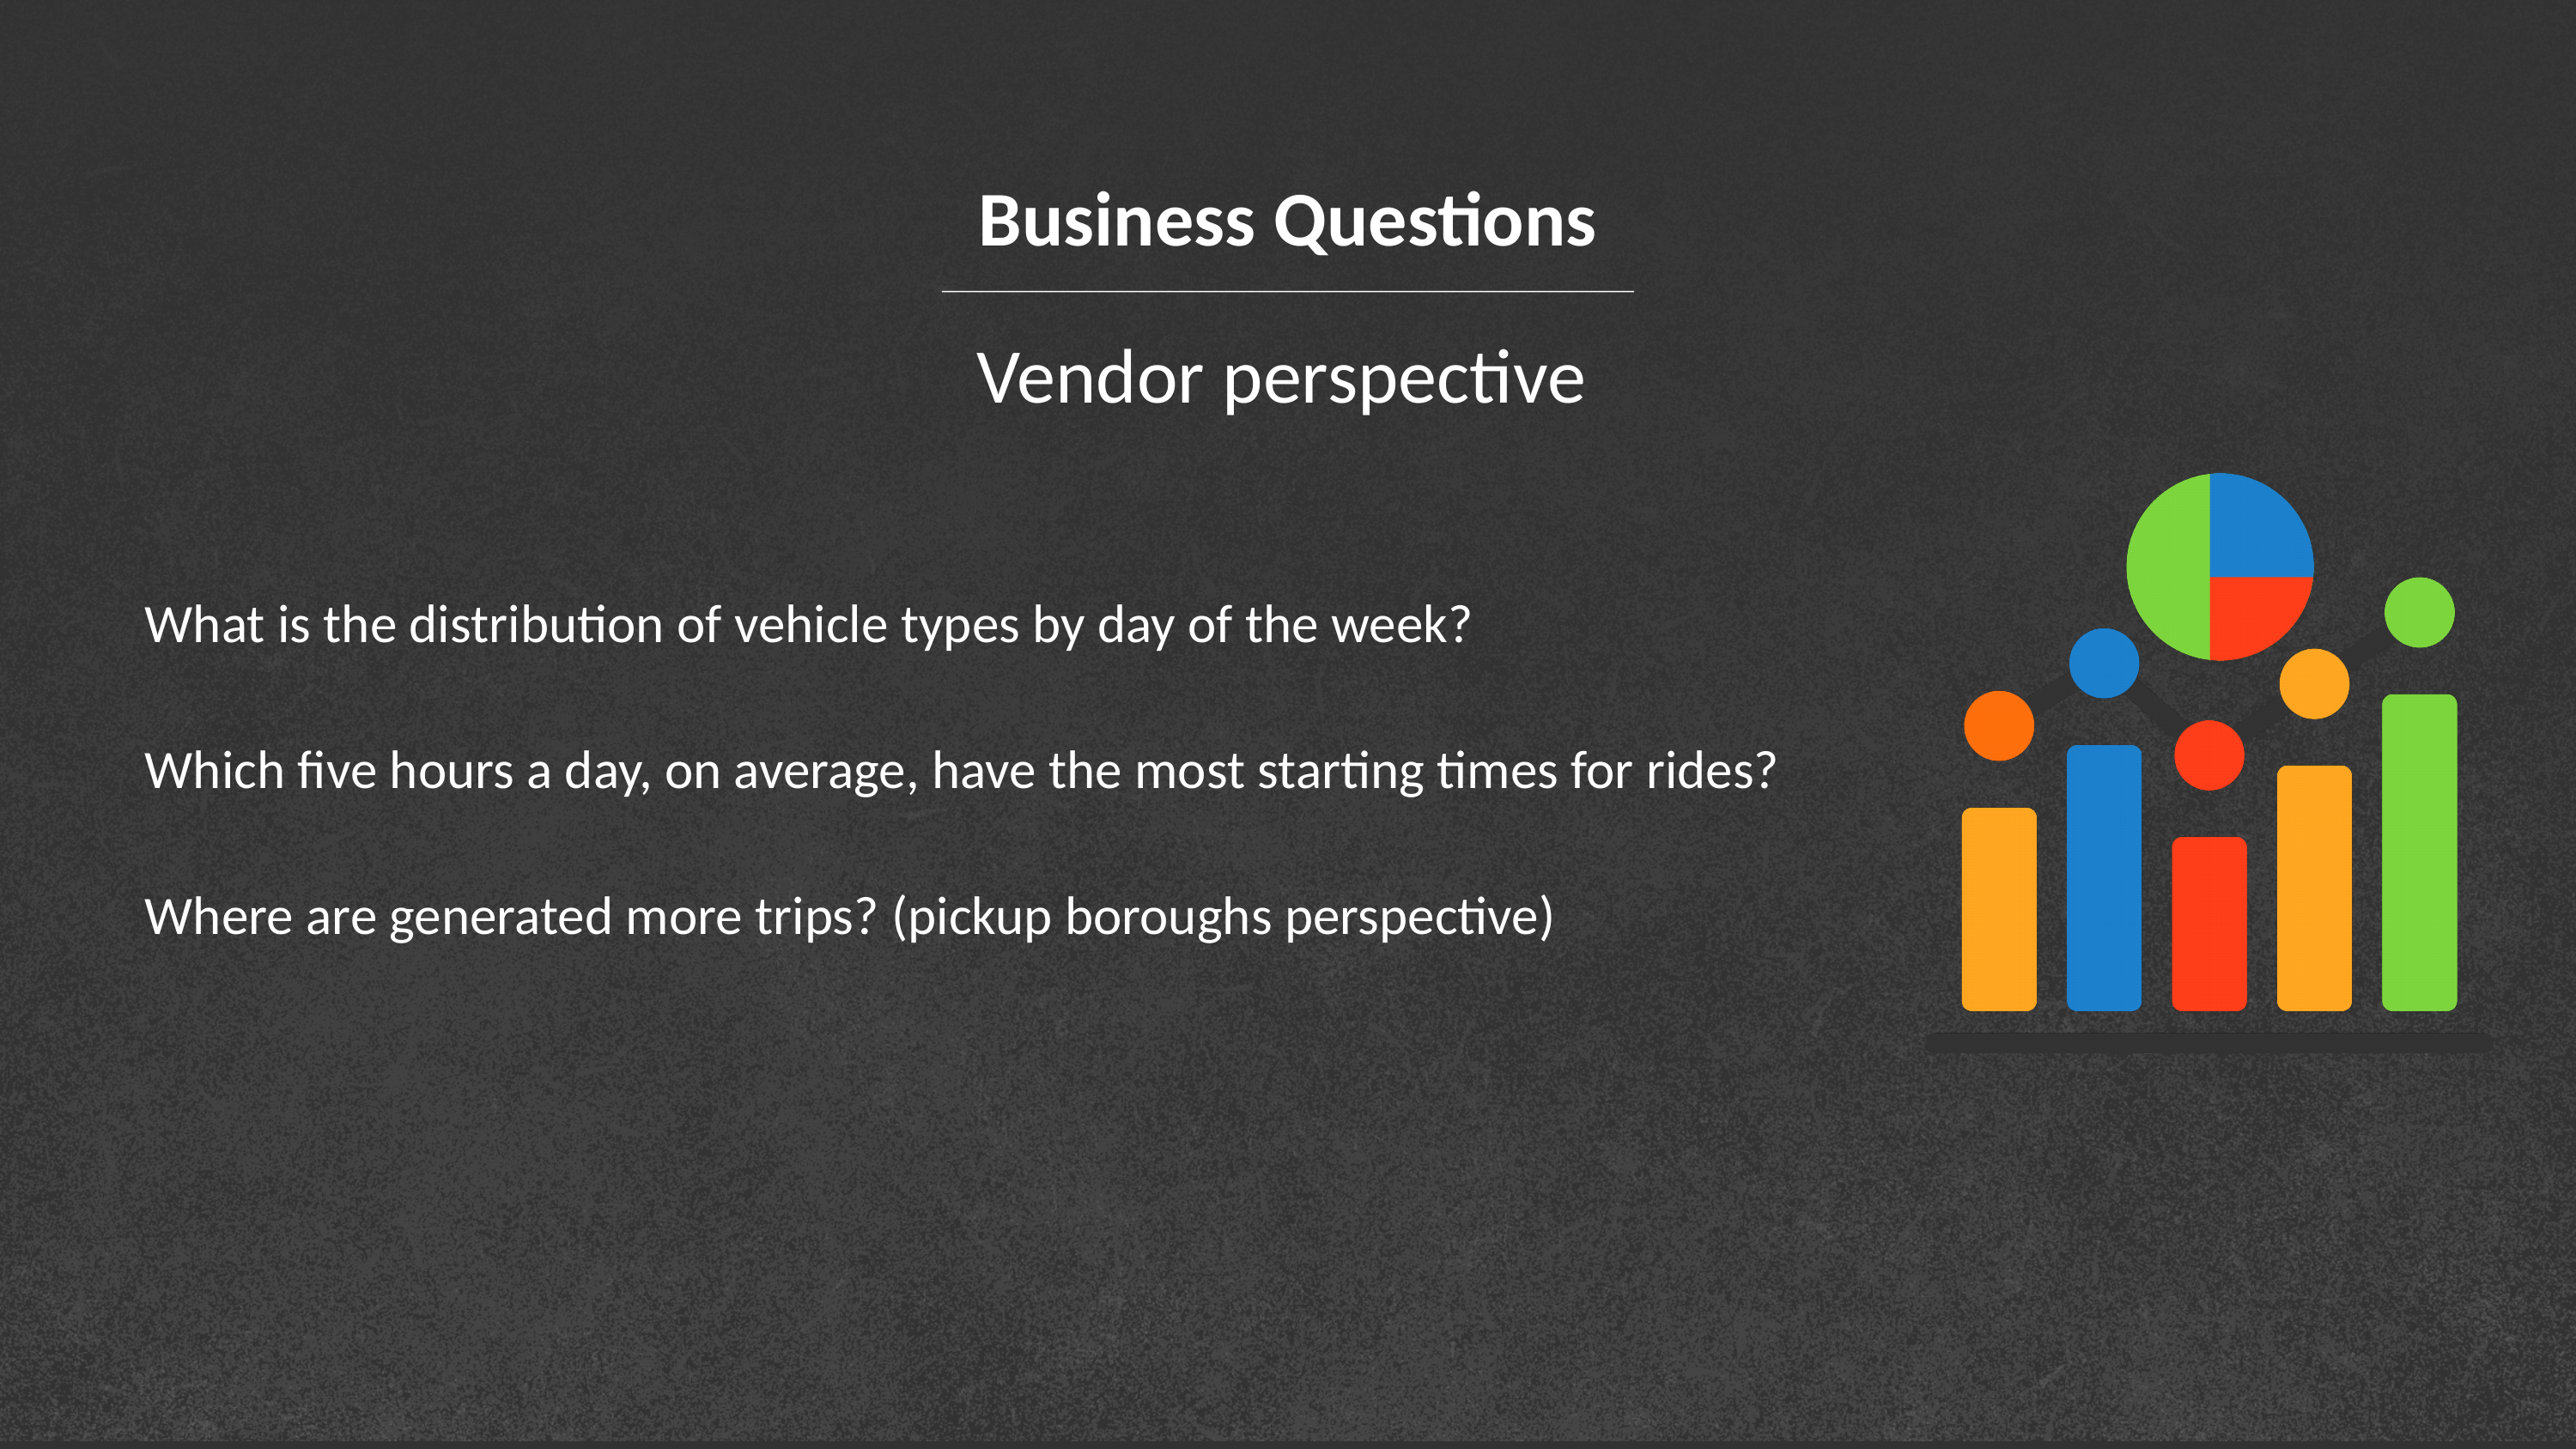

Business Questions

Vendor perspective

What is the distribution of vehicle types by day of the week?
Which five hours a day, on average, have the most starting times for rides?
Where are generated more trips? (pickup boroughs perspective)